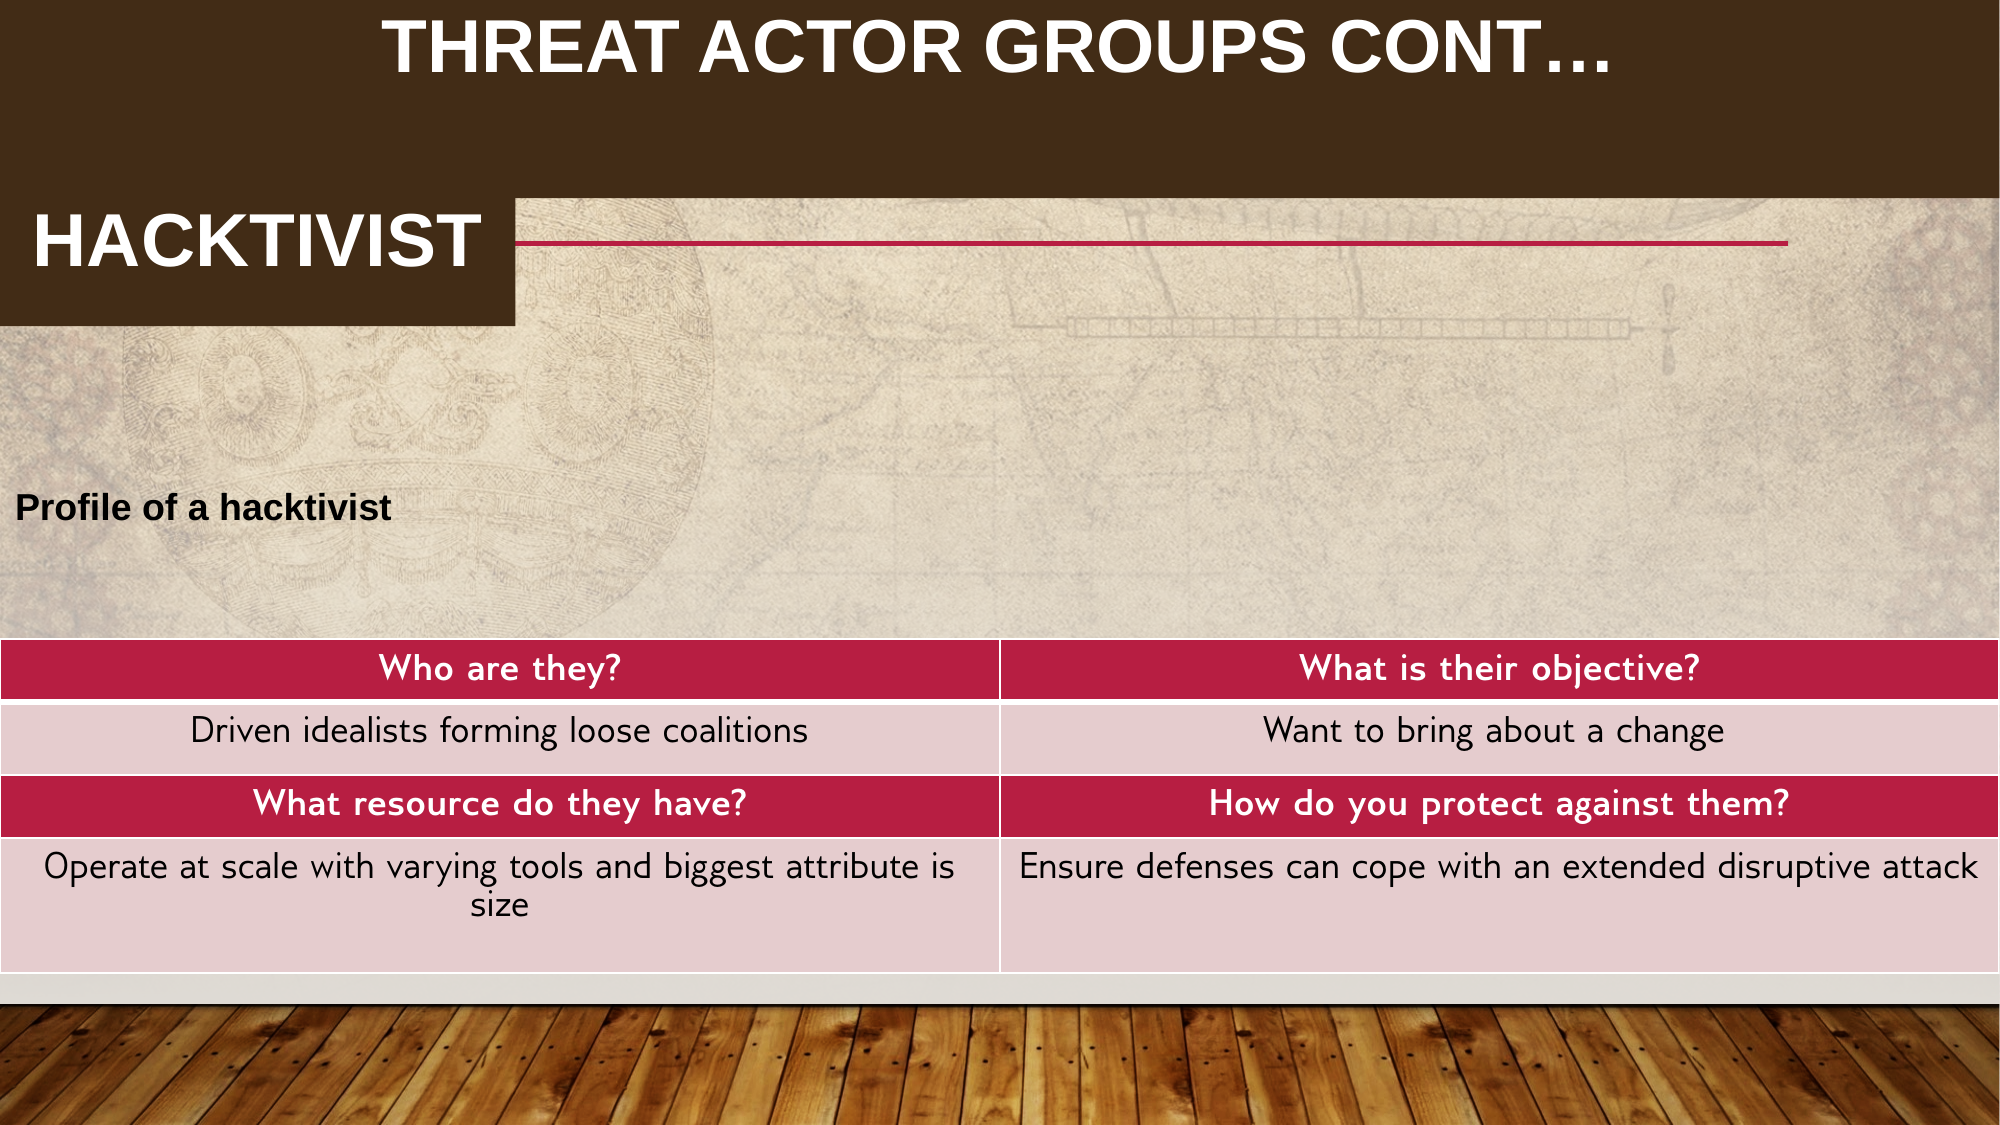

99
# Threat actor groups cont…
HACKTIVIST

Profile of a hacktivist
| Who are they? | What is their objective? |
| --- | --- |
| Driven idealists forming loose coalitions | Want to bring about a change |
| What resource do they have? | How do you protect against them? |
| Operate at scale with varying tools and biggest attribute is size | Ensure defenses can cope with an extended disruptive attack |